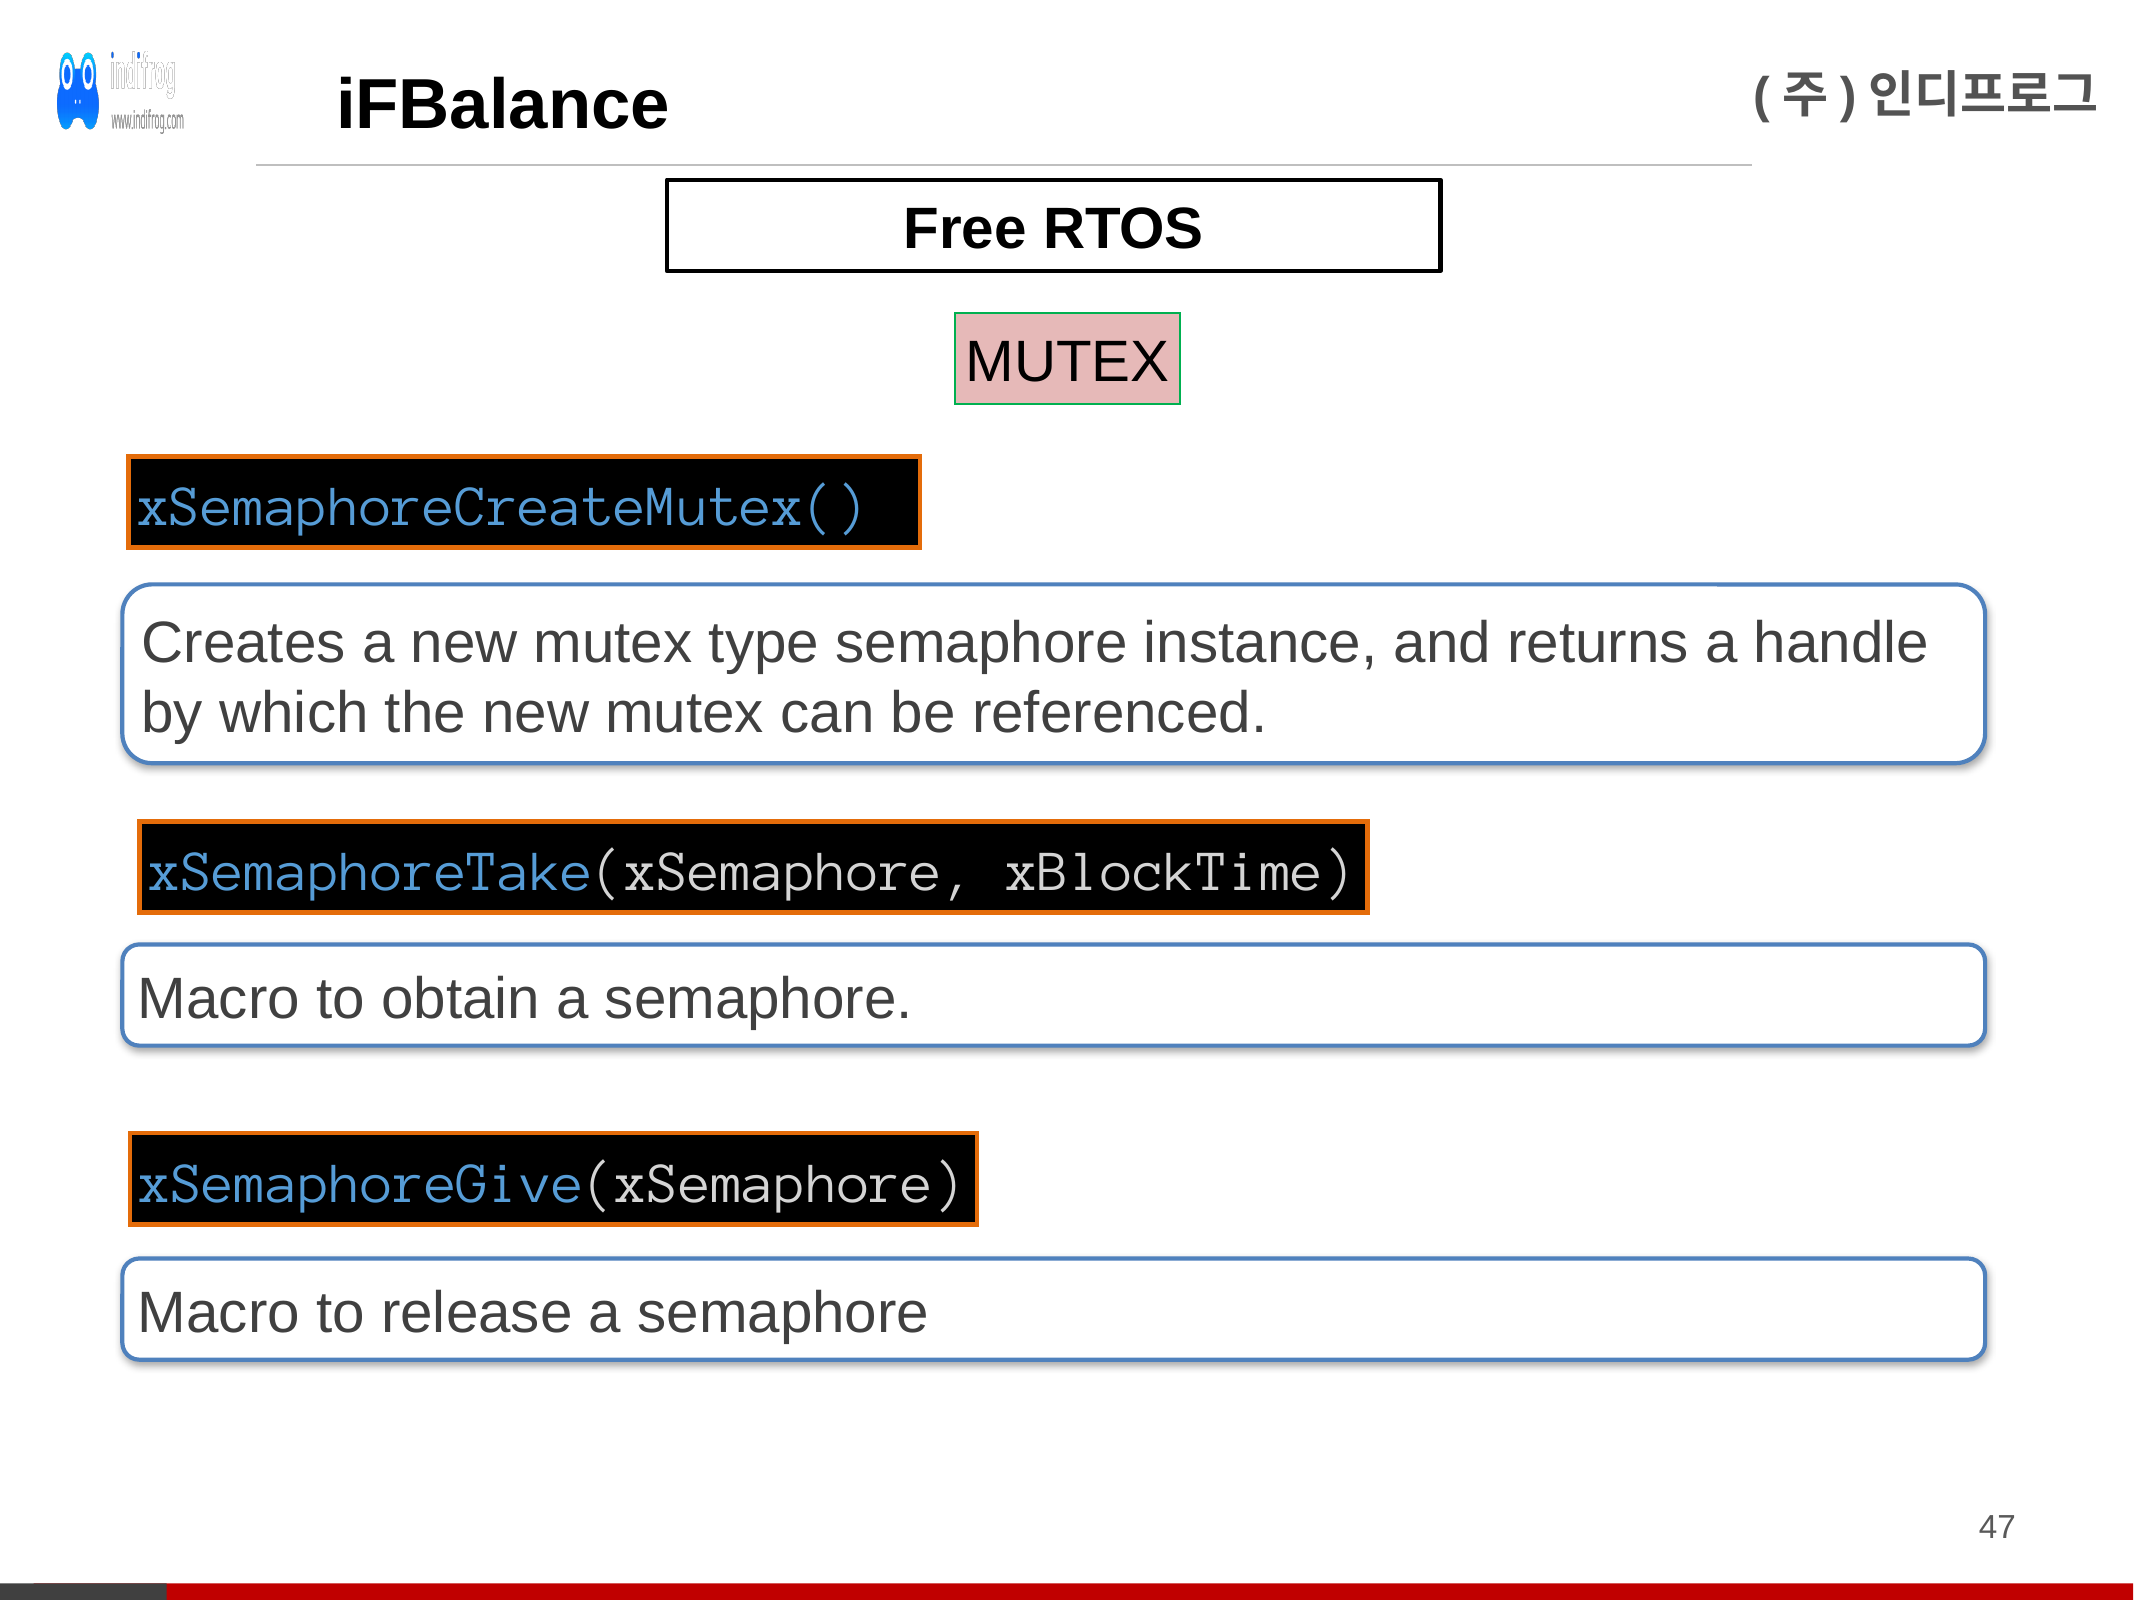

iFBalance
Free RTOS
MUTEX
xSemaphoreCreateMutex()
Creates a new mutex type semaphore instance, and returns a handle by which the new mutex can be referenced.
xSemaphoreTake(xSemaphore, xBlockTime)
Macro to obtain a semaphore.
xSemaphoreGive(xSemaphore)
Macro to release a semaphore
47